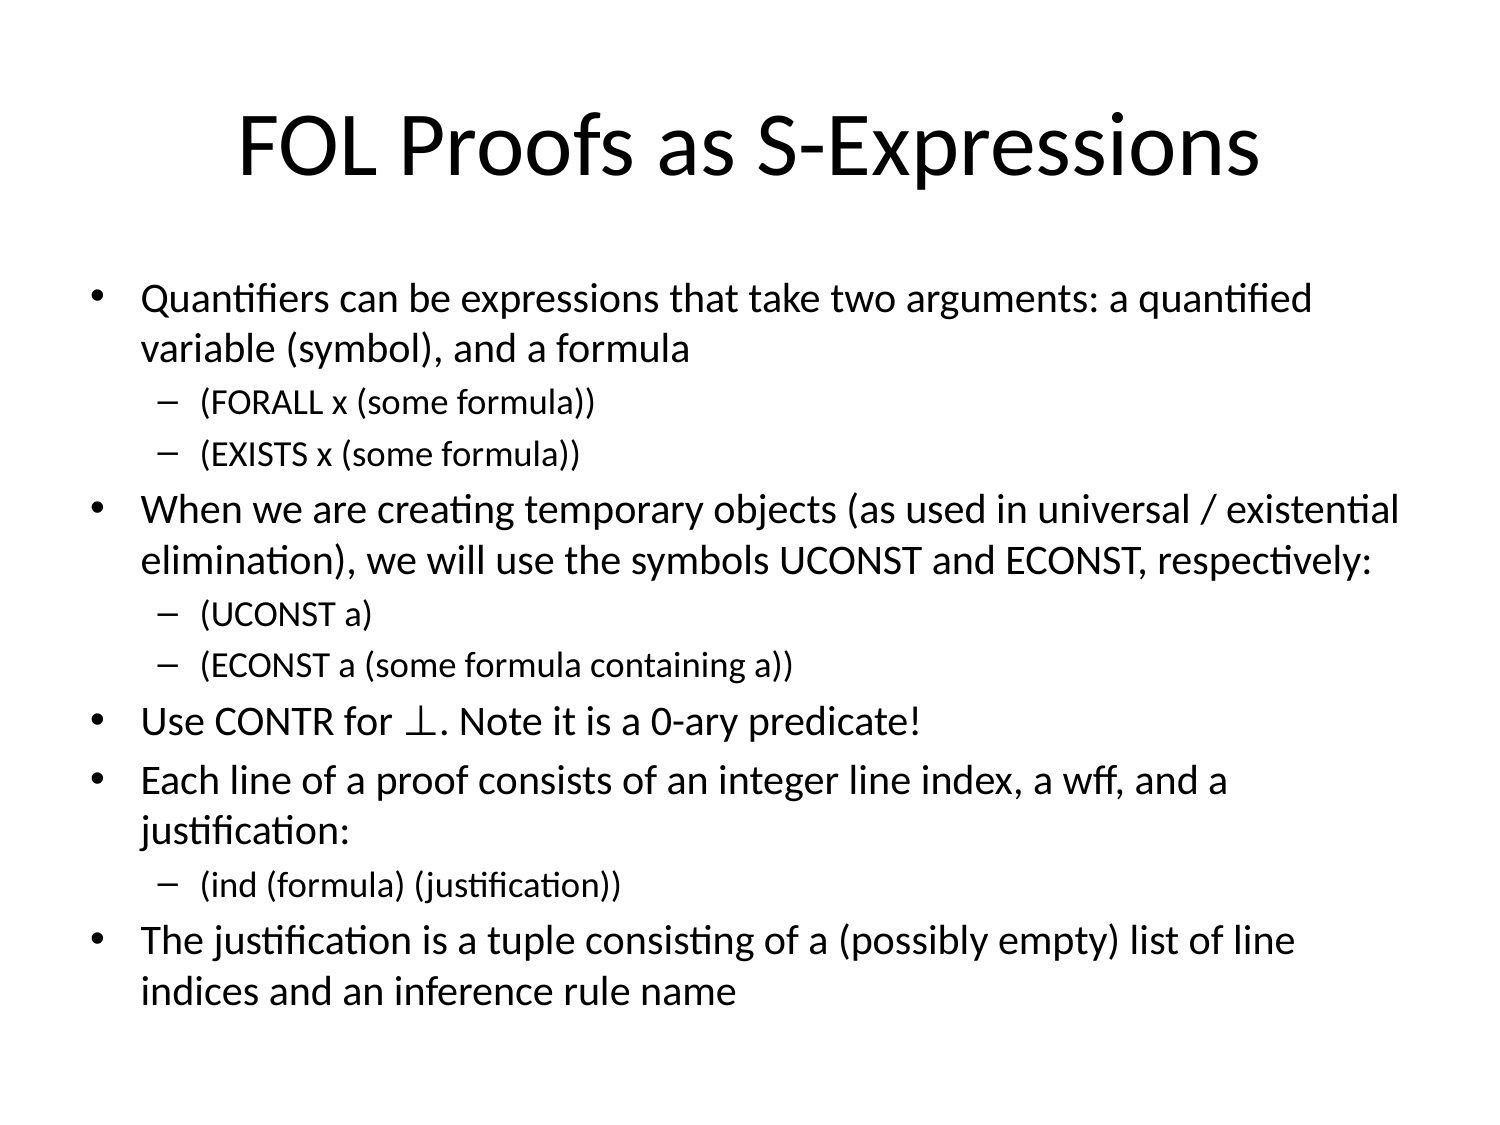

# FOL Proofs as S-Expressions
Quantifiers can be expressions that take two arguments: a quantified variable (symbol), and a formula
(FORALL x (some formula))
(EXISTS x (some formula))
When we are creating temporary objects (as used in universal / existential elimination), we will use the symbols UCONST and ECONST, respectively:
(UCONST a)
(ECONST a (some formula containing a))
Use CONTR for ⊥. Note it is a 0-ary predicate!
Each line of a proof consists of an integer line index, a wff, and a justification:
(ind (formula) (justification))
The justification is a tuple consisting of a (possibly empty) list of line indices and an inference rule name